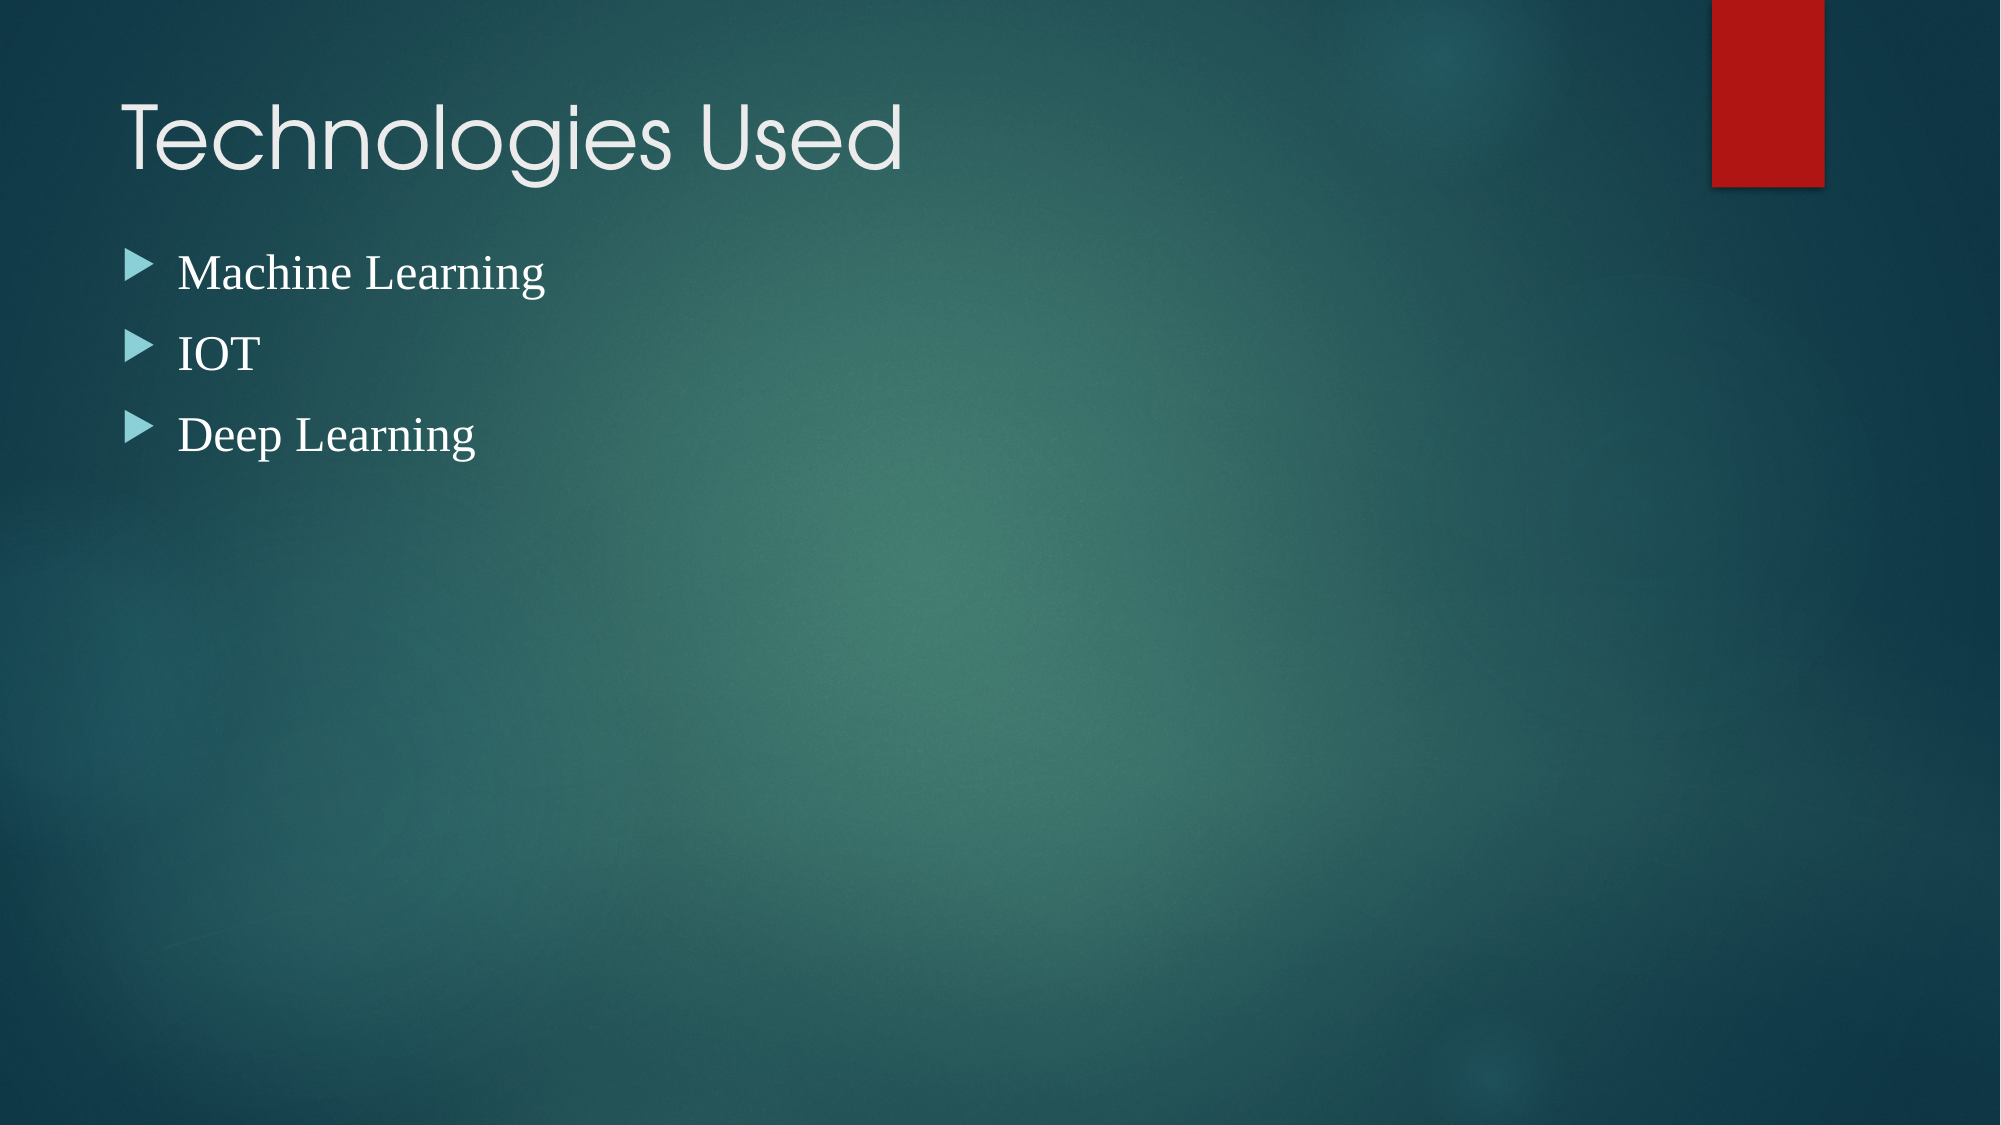

# Technologies Used
Machine Learning
IOT
Deep Learning